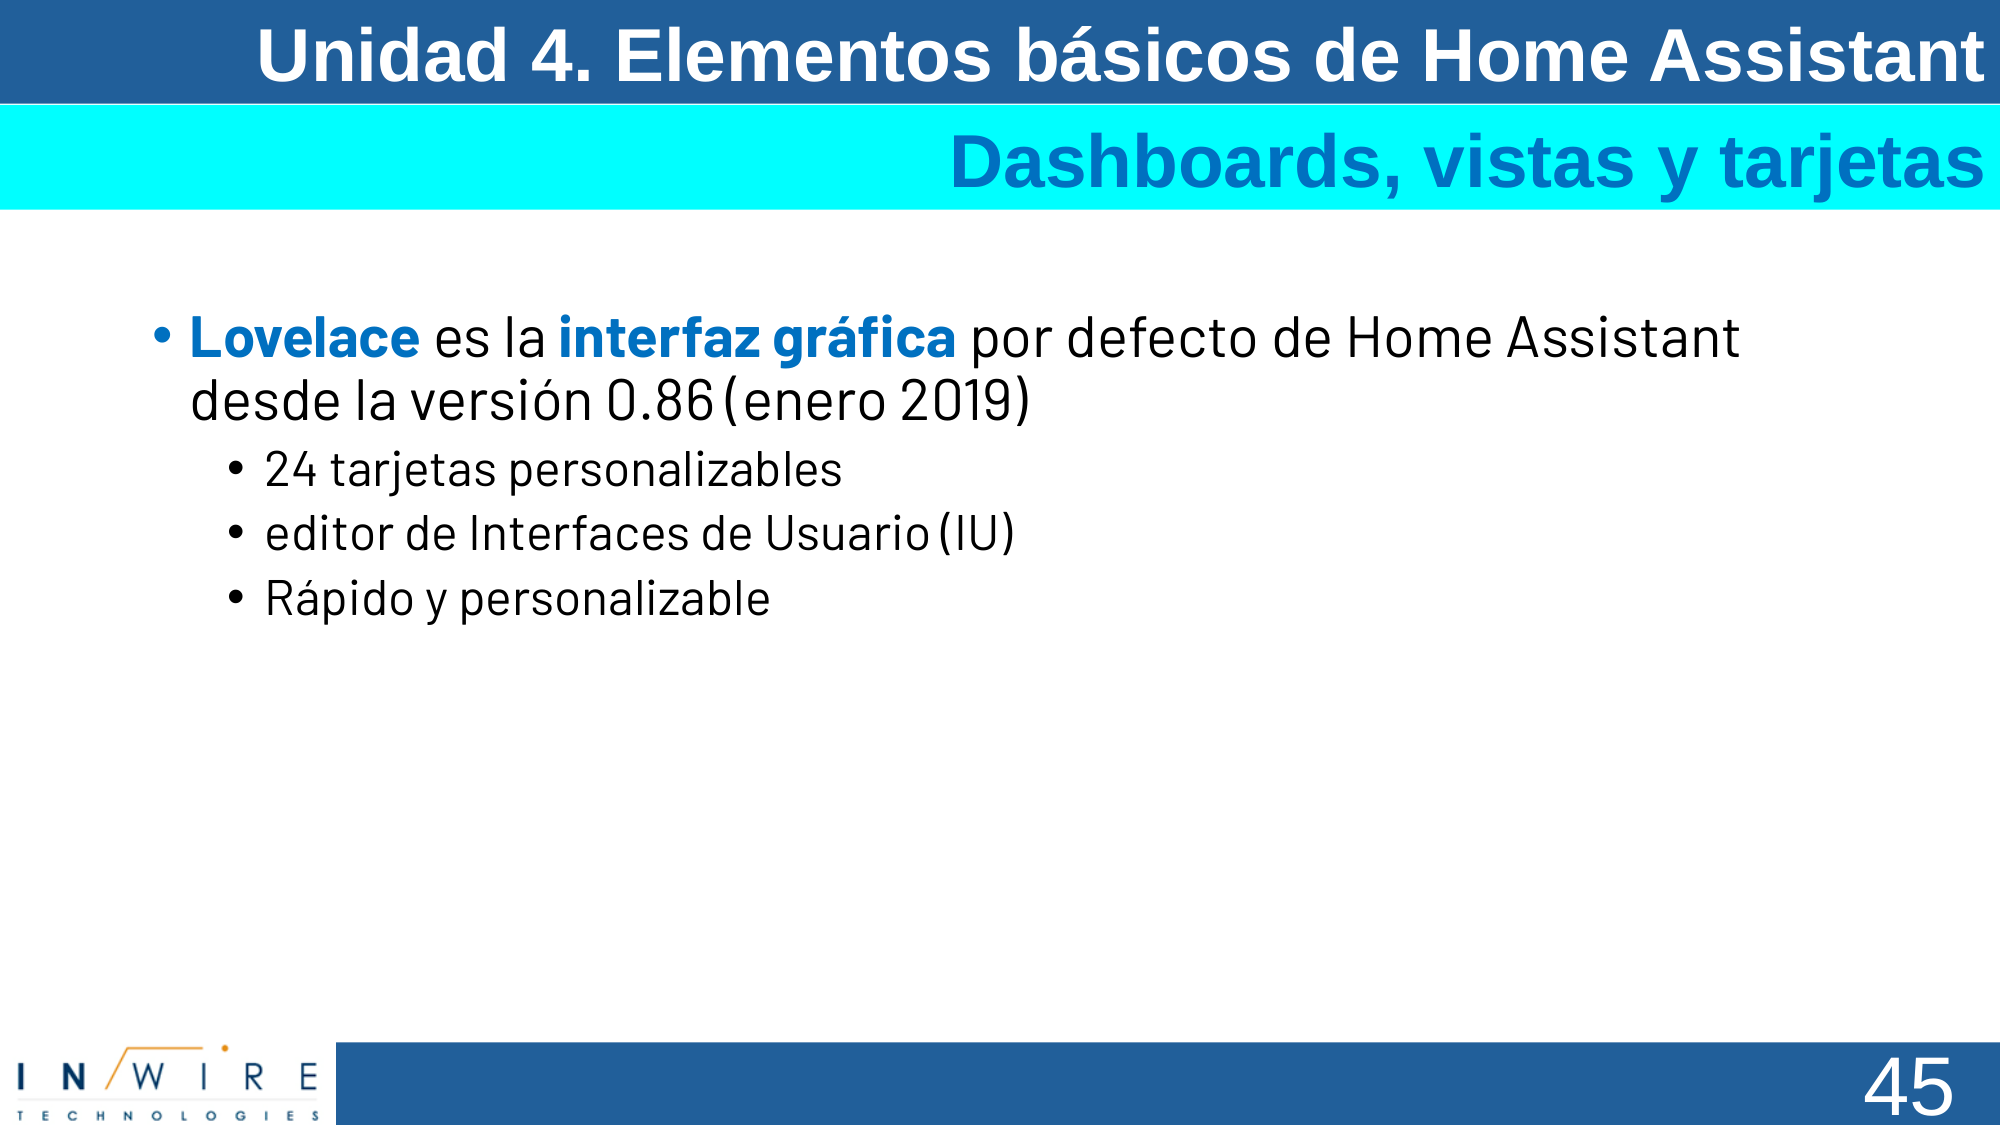

Unidad 4. Elementos básicos de Home Assistant
Dashboards, vistas y tarjetas
Lovelace es la interfaz gráfica por defecto de Home Assistant desde la versión 0.86 (enero 2019)
24 tarjetas personalizables
editor de Interfaces de Usuario (IU)
Rápido y personalizable